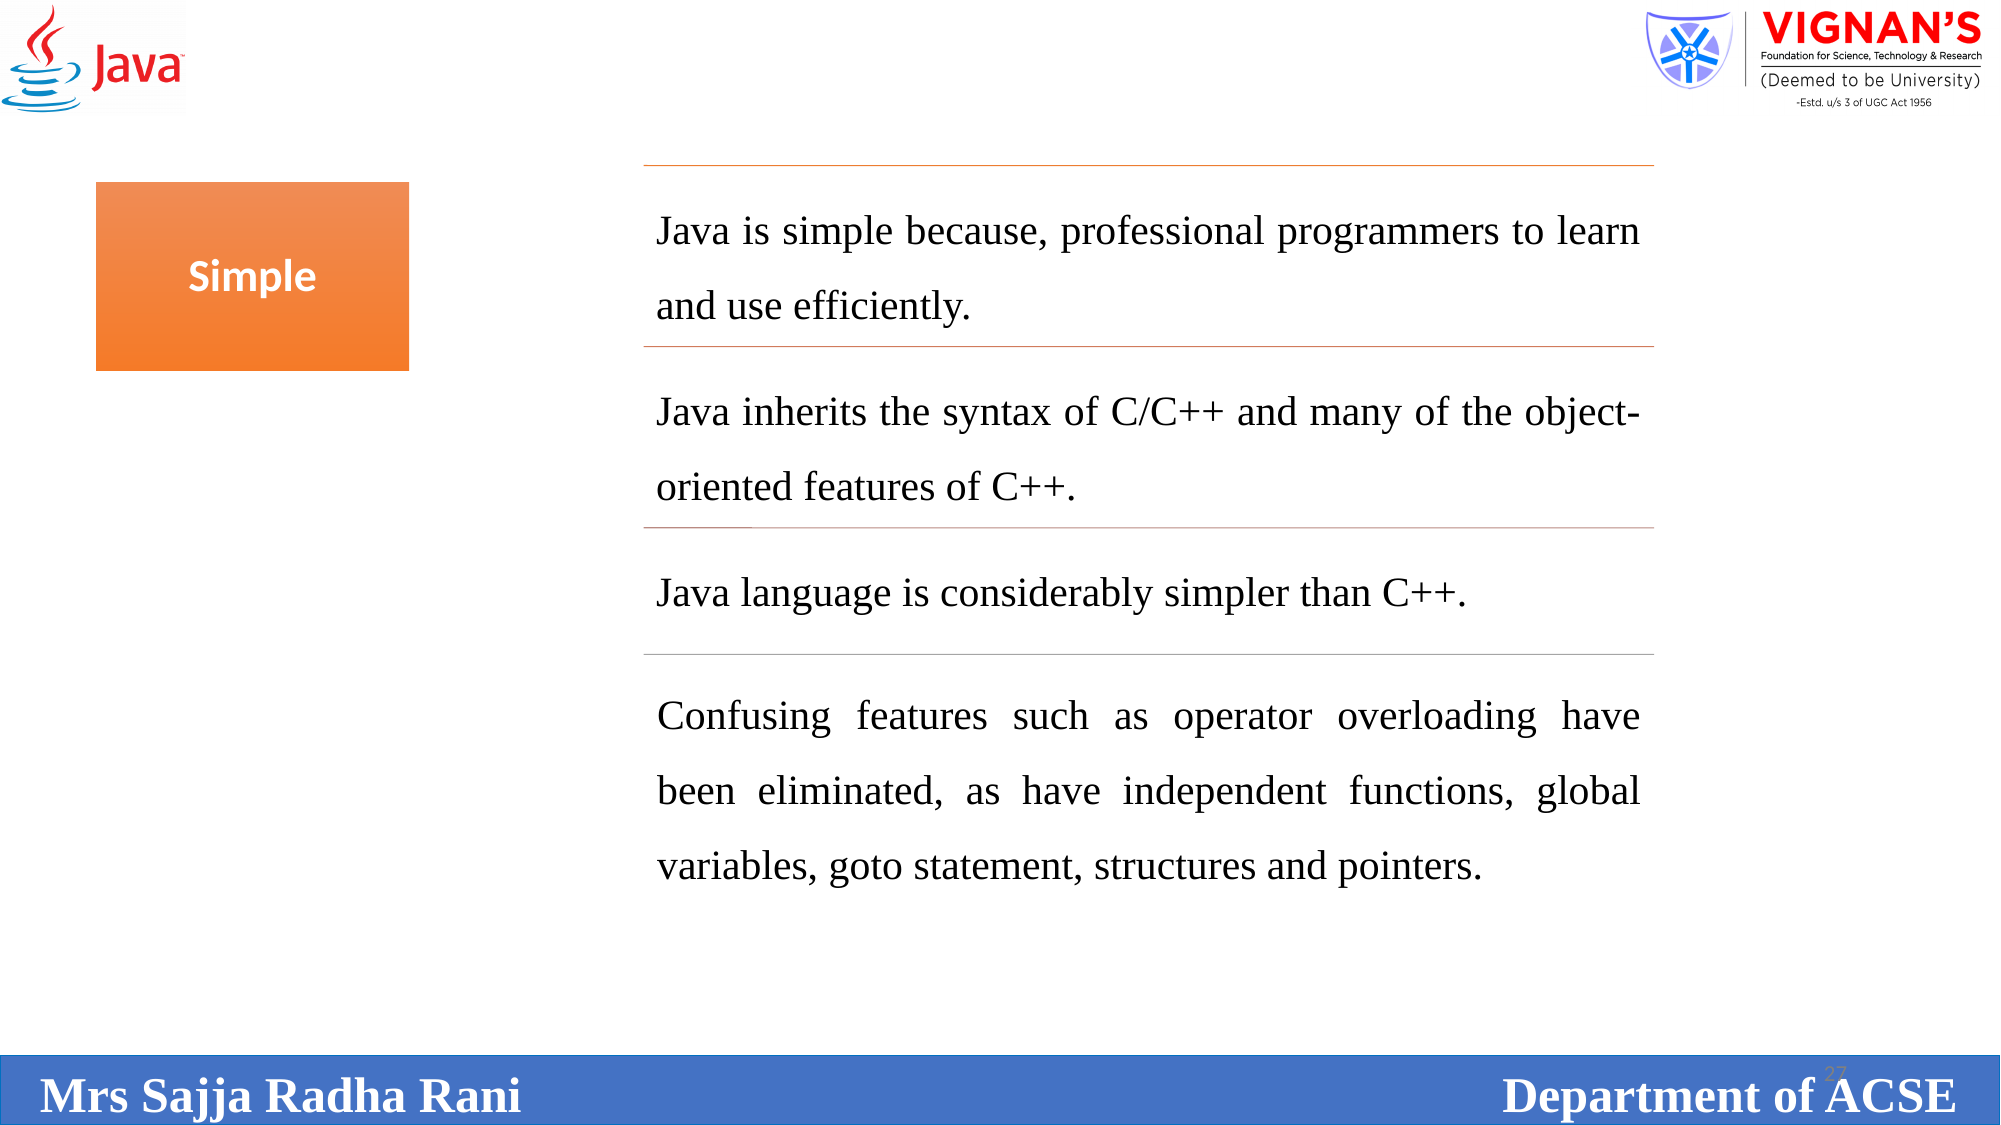

Java is simple because, professional programmers to learn and use efficiently.
Java inherits the syntax of C/C++ and many of the object-oriented features of C++.
Java language is considerably simpler than C++.
Confusing features such as operator overloading have been eliminated, as have independent functions, global variables, goto statement, structures and pointers.

Simple
27